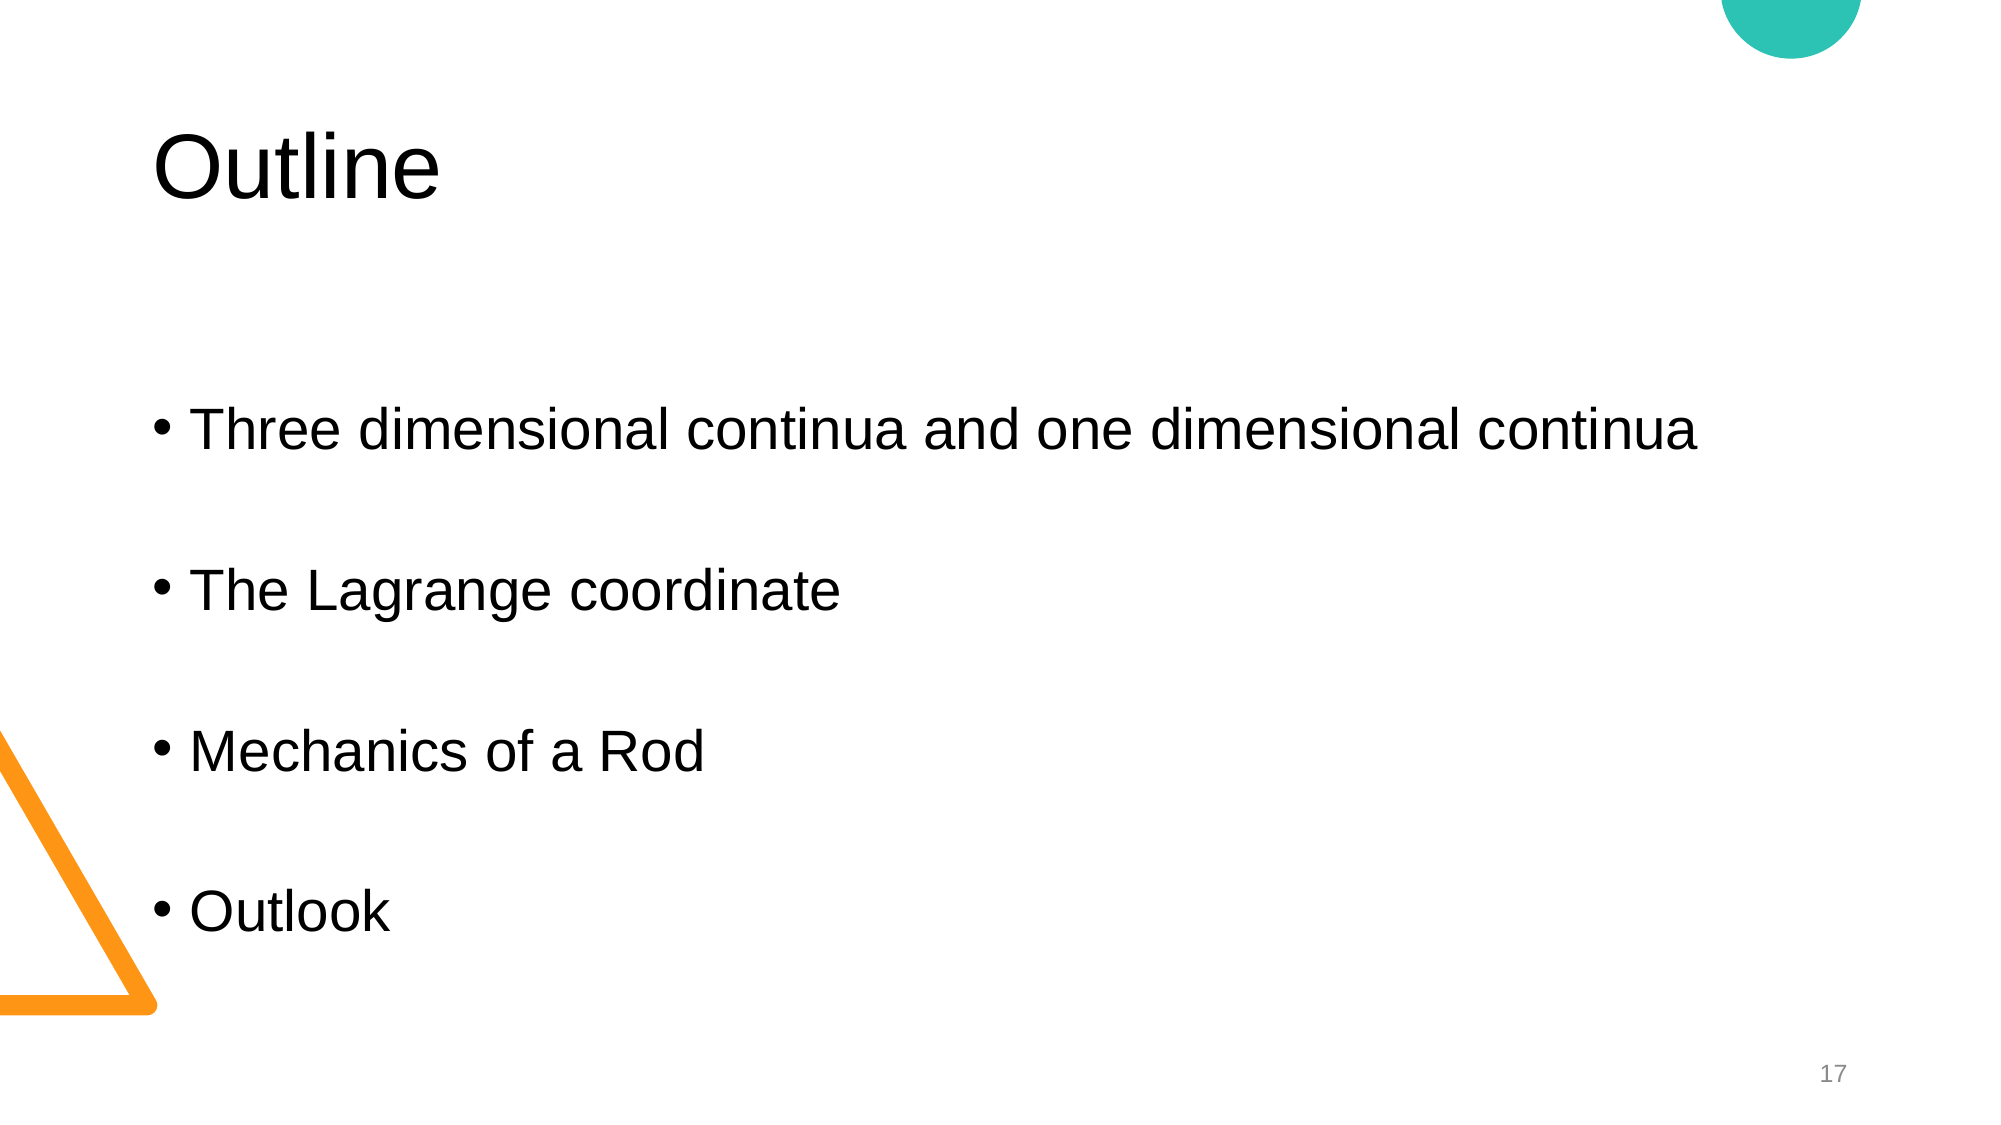

# Outline
Three dimensional continua and one dimensional continua
The Lagrange coordinate
Mechanics of a Rod
Outlook
17